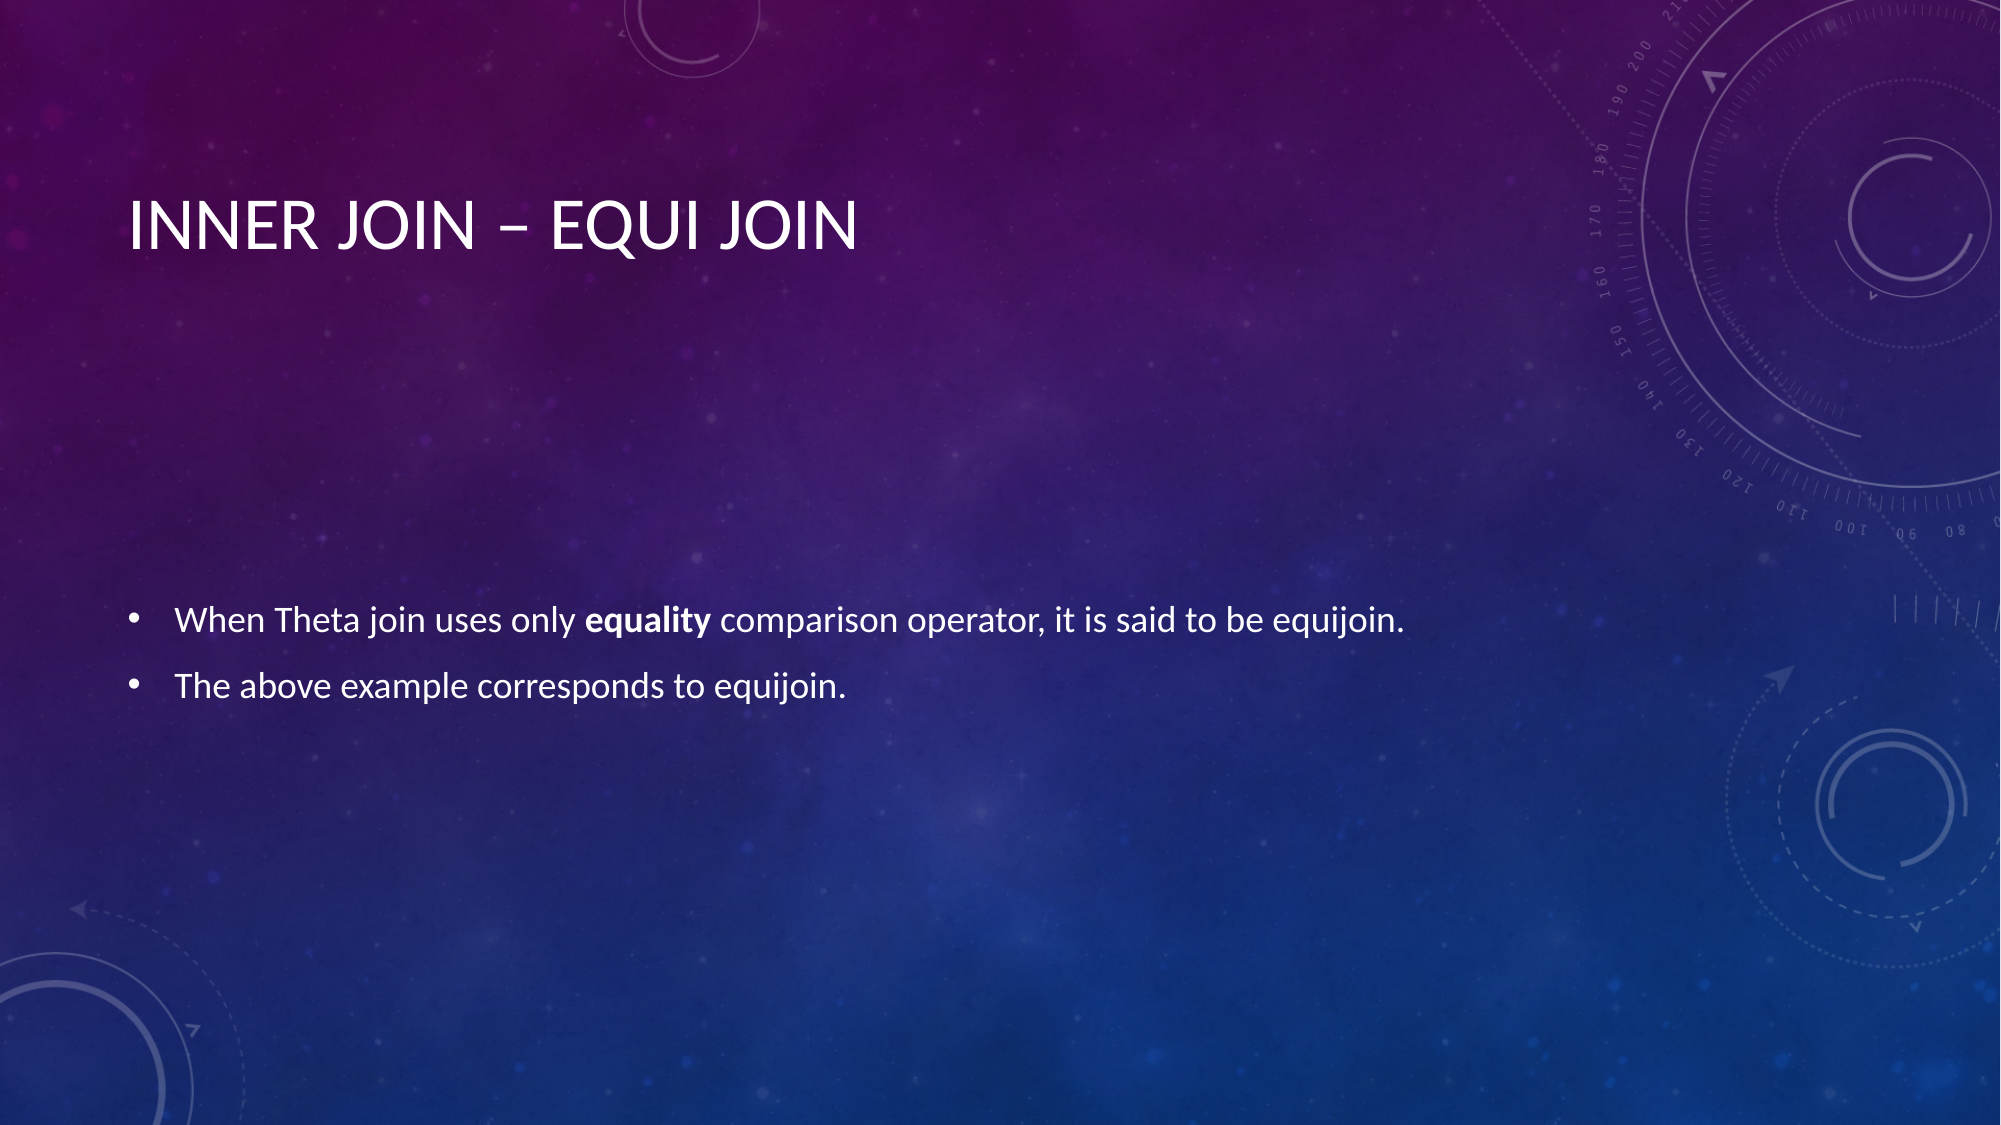

# Inner Join – Equi Join
When Theta join uses only equality comparison operator, it is said to be equijoin.
The above example corresponds to equijoin.